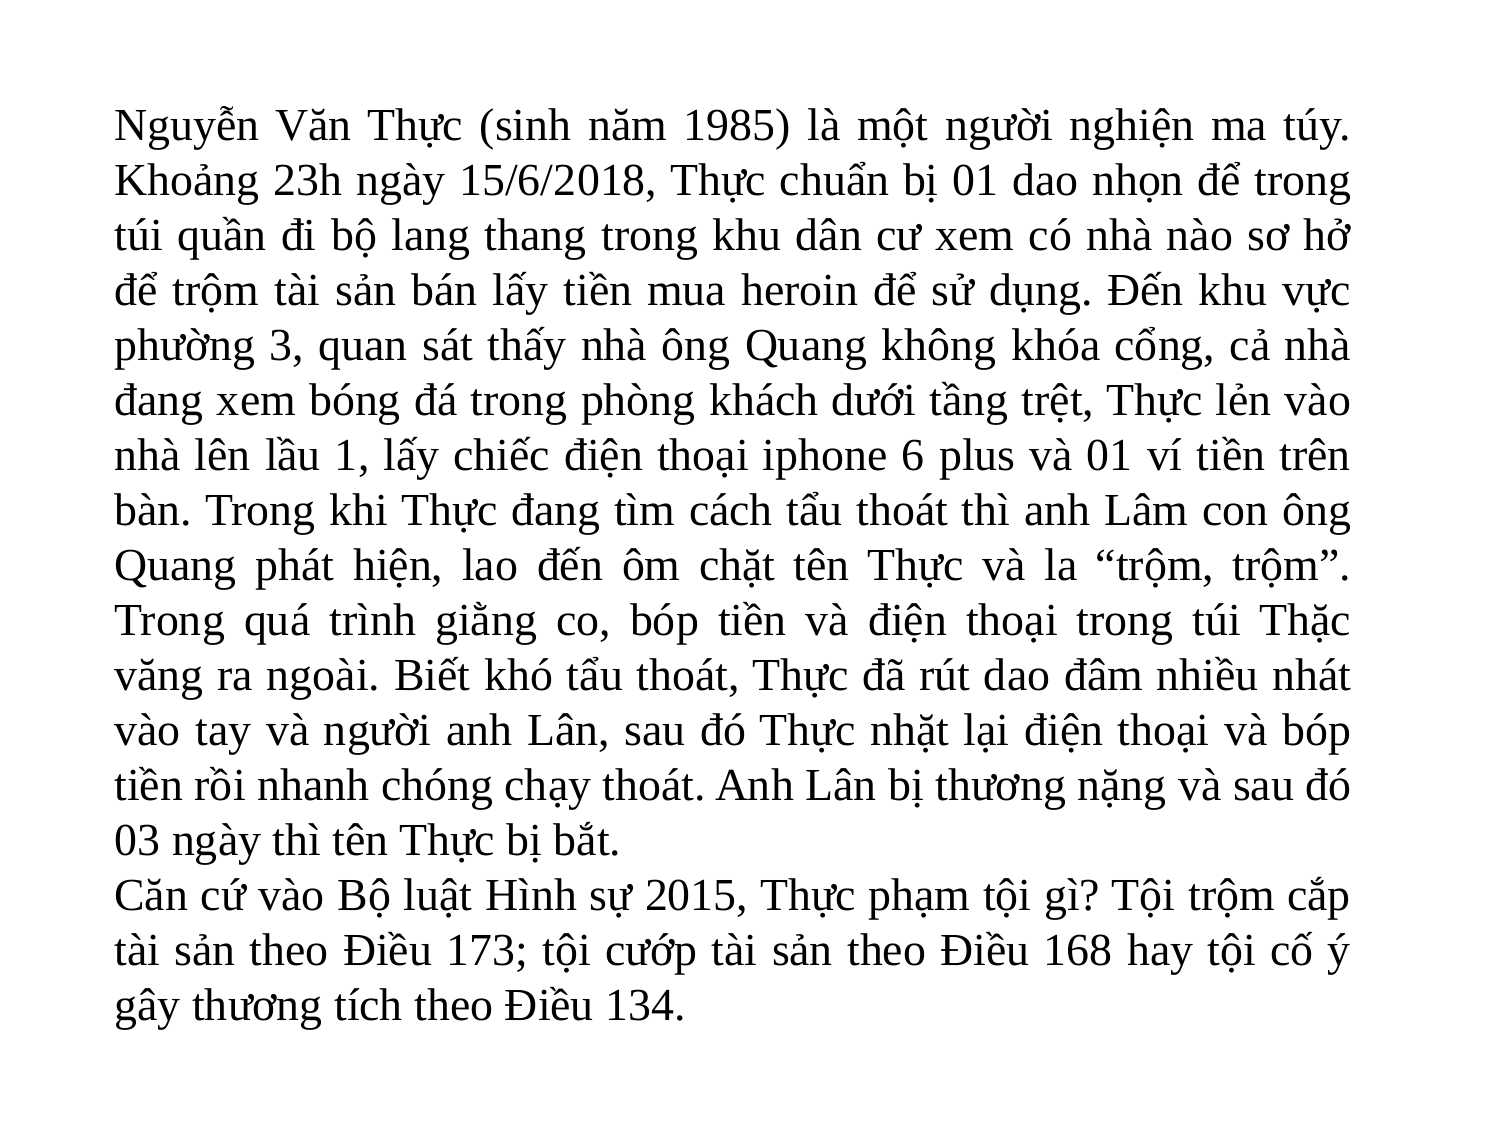

Nguyễn Văn Thực (sinh năm 1985) là một người nghiện ma túy. Khoảng 23h ngày 15/6/2018, Thực chuẩn bị 01 dao nhọn để trong túi quần đi bộ lang thang trong khu dân cư xem có nhà nào sơ hở để trộm tài sản bán lấy tiền mua heroin để sử dụng. Đến khu vực phường 3, quan sát thấy nhà ông Quang không khóa cổng, cả nhà đang xem bóng đá trong phòng khách dưới tầng trệt, Thực lẻn vào nhà lên lầu 1, lấy chiếc điện thoại iphone 6 plus và 01 ví tiền trên bàn. Trong khi Thực đang tìm cách tẩu thoát thì anh Lâm con ông Quang phát hiện, lao đến ôm chặt tên Thực và la “trộm, trộm”. Trong quá trình giằng co, bóp tiền và điện thoại trong túi Thặc văng ra ngoài. Biết khó tẩu thoát, Thực đã rút dao đâm nhiều nhát vào tay và người anh Lân, sau đó Thực nhặt lại điện thoại và bóp tiền rồi nhanh chóng chạy thoát. Anh Lân bị thương nặng và sau đó 03 ngày thì tên Thực bị bắt.
Căn cứ vào Bộ luật Hình sự 2015, Thực phạm tội gì? Tội trộm cắp tài sản theo Điều 173; tội cướp tài sản theo Điều 168 hay tội cố ý gây thương tích theo Điều 134.